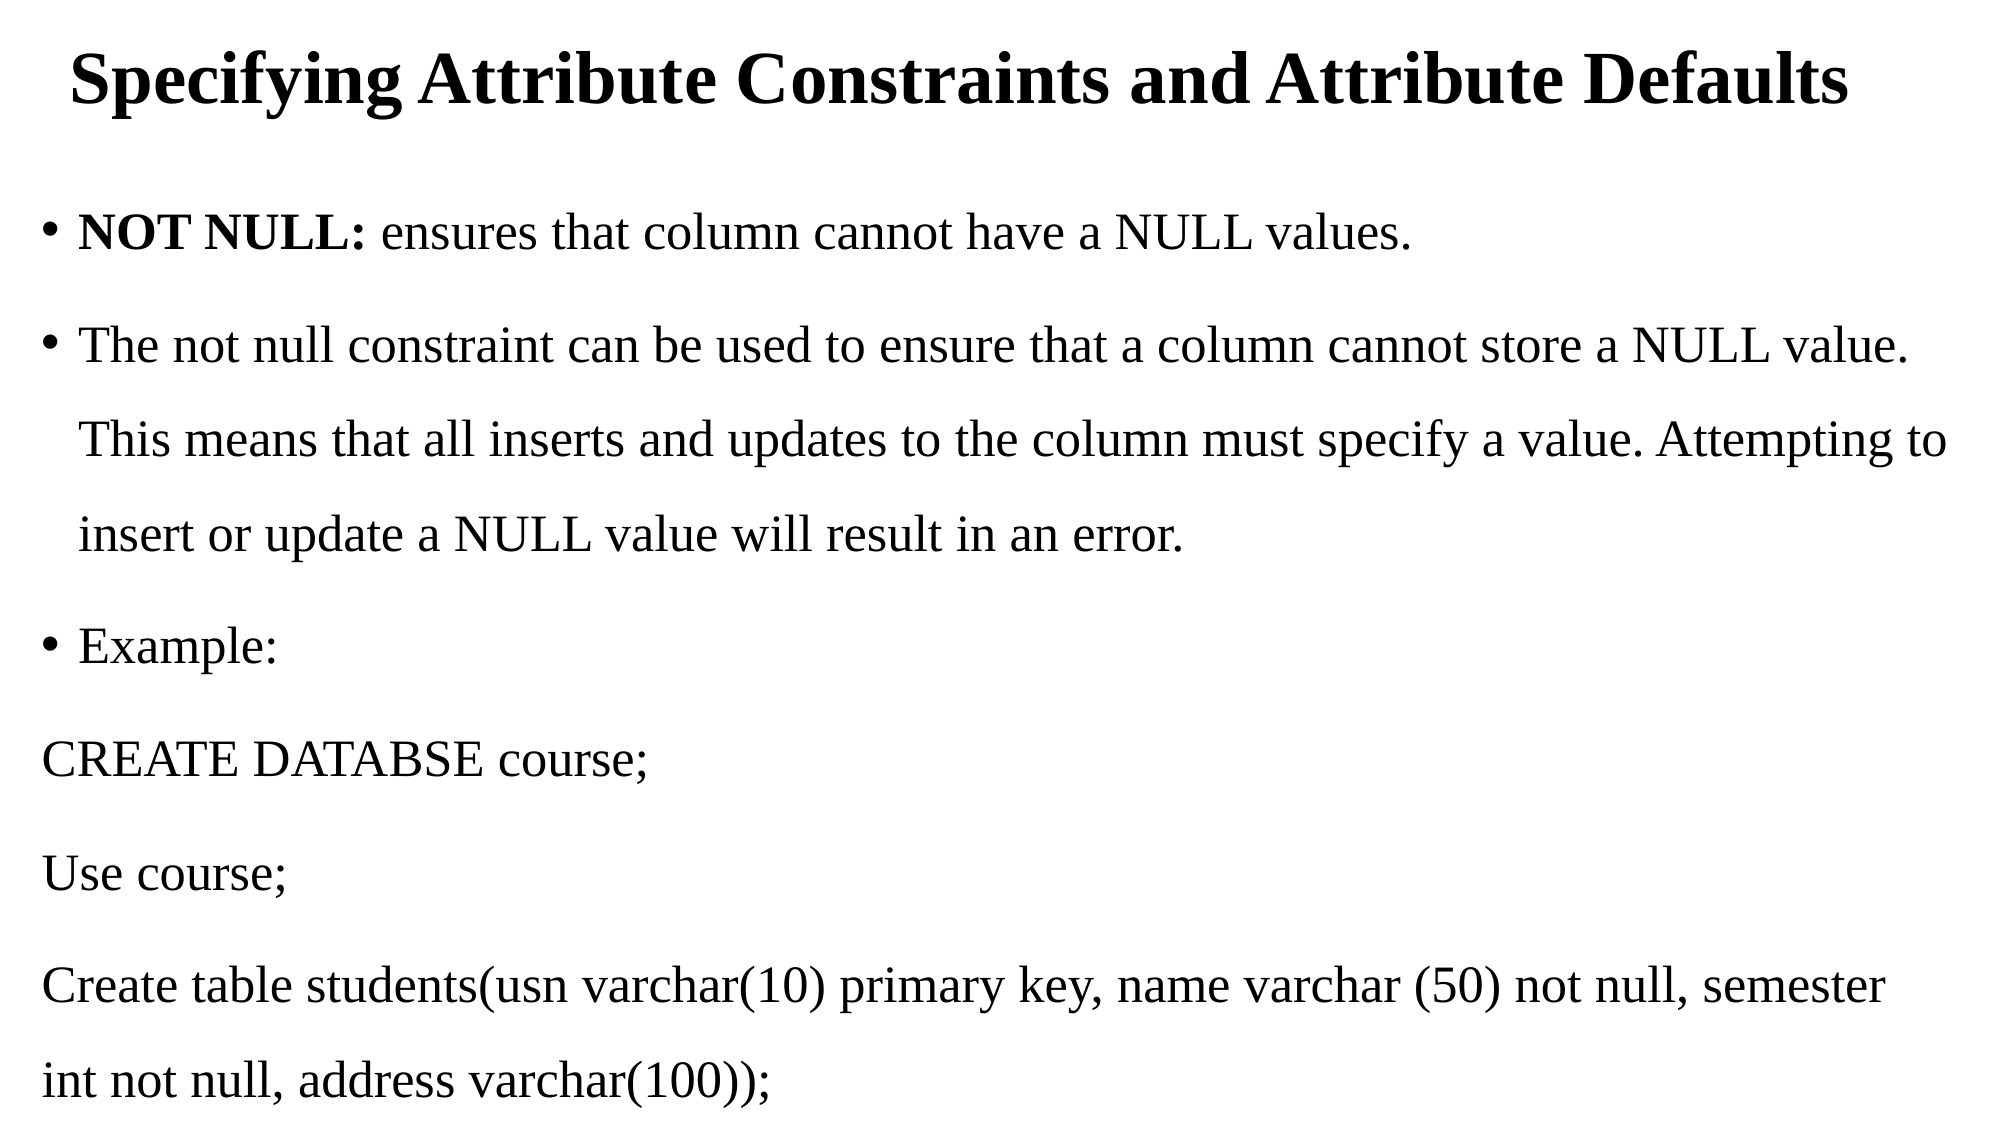

# Specifying Attribute Constraints and Attribute Defaults
NOT NULL: ensures that column cannot have a NULL values.
The not null constraint can be used to ensure that a column cannot store a NULL value. This means that all inserts and updates to the column must specify a value. Attempting to insert or update a NULL value will result in an error.
Example:
CREATE DATABSE course;
Use course;
Create table students(usn varchar(10) primary key, name varchar (50) not null, semester int not null, address varchar(100));